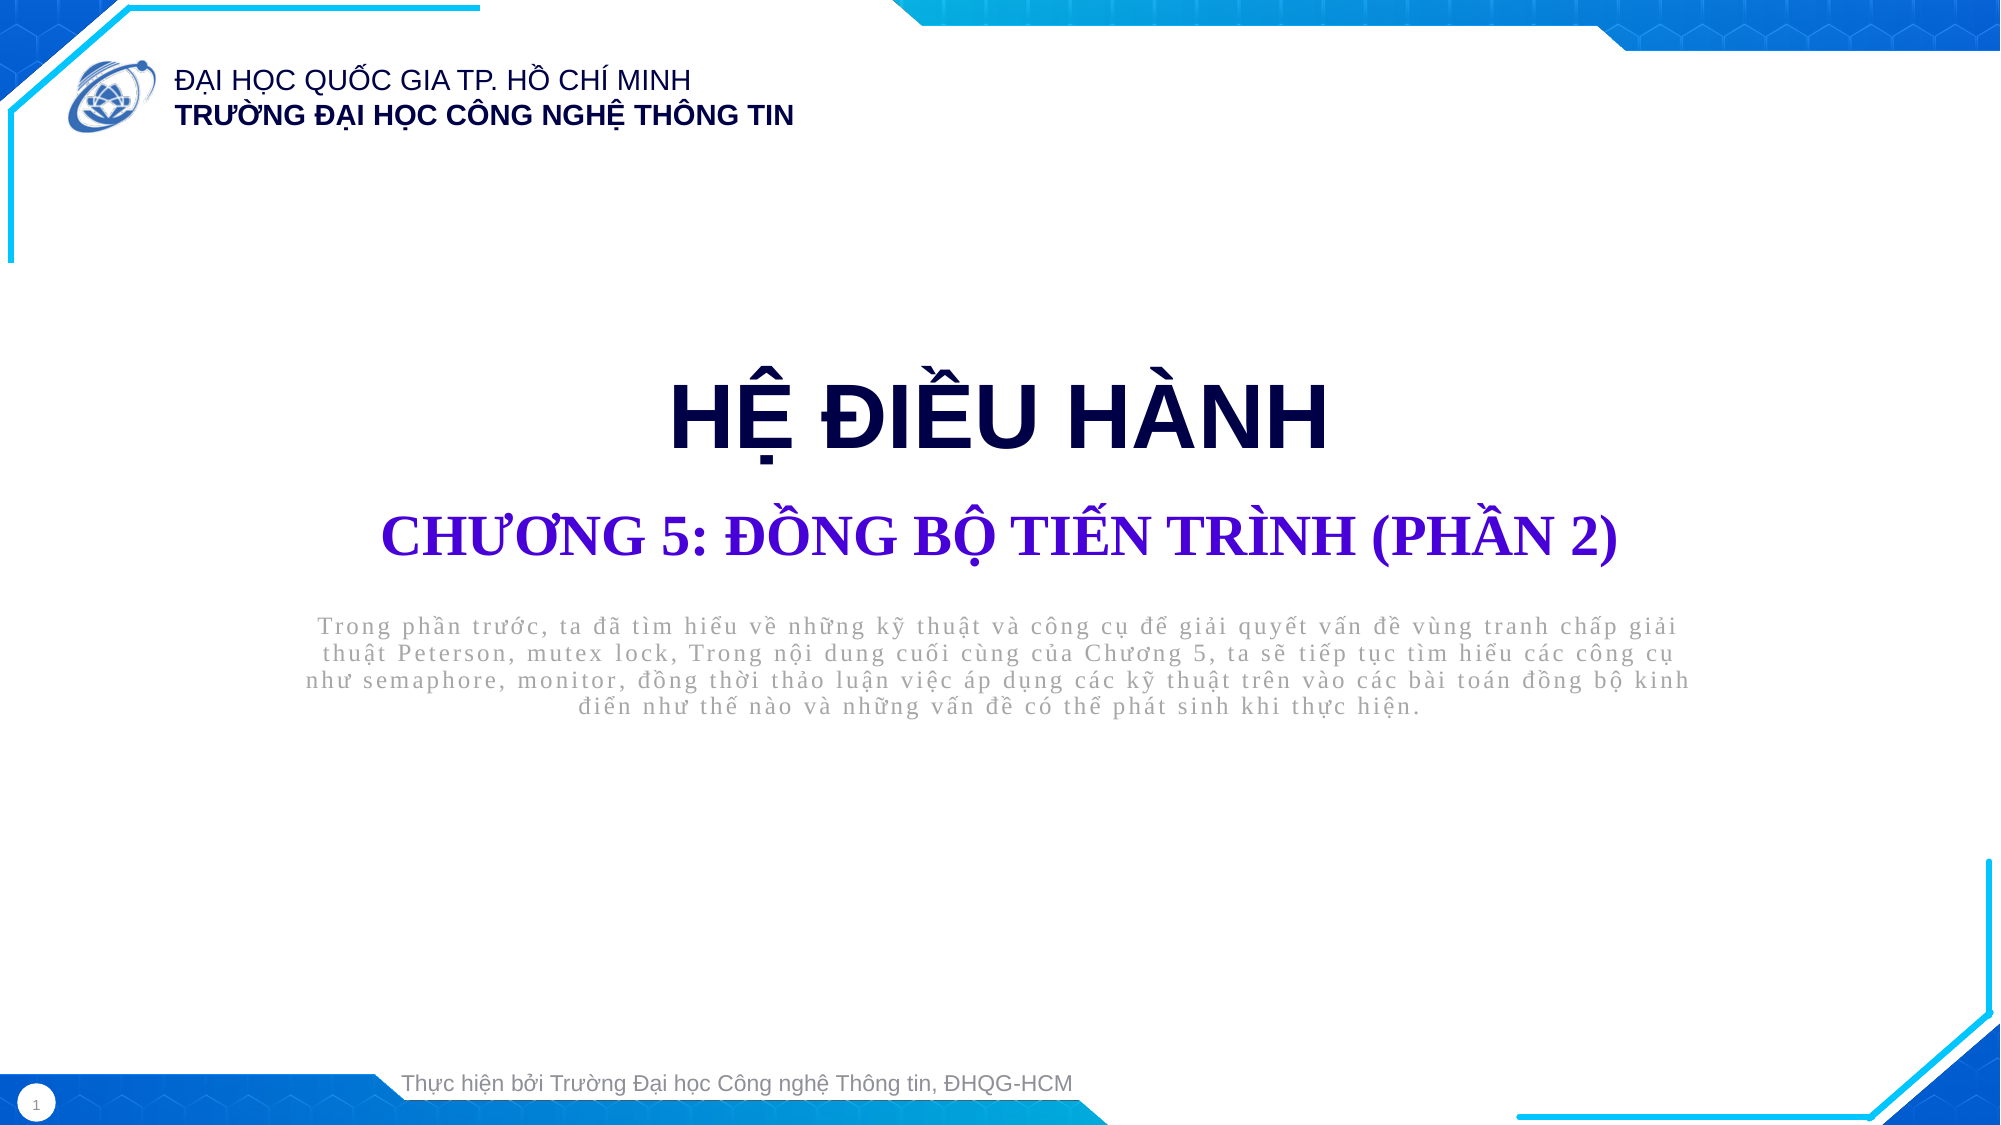

HỆ ĐIỀU HÀNH
CHƯƠNG 5: ĐỒNG BỘ TIẾN TRÌNH (PHẦN 2)
Trong phần trước, ta đã tìm hiểu về những kỹ thuật và công cụ để giải quyết vấn đề vùng tranh chấp giải thuật Peterson, mutex lock, Trong nội dung cuối cùng của Chương 5, ta sẽ tiếp tục tìm hiểu các công cụ như semaphore, monitor, đồng thời thảo luận việc áp dụng các kỹ thuật trên vào các bài toán đồng bộ kinh điển như thế nào và những vấn đề có thể phát sinh khi thực hiện.
Trình bày: …
Thực hiện bởi Trường Đại học Công nghệ Thông tin, ĐHQG-HCM
1